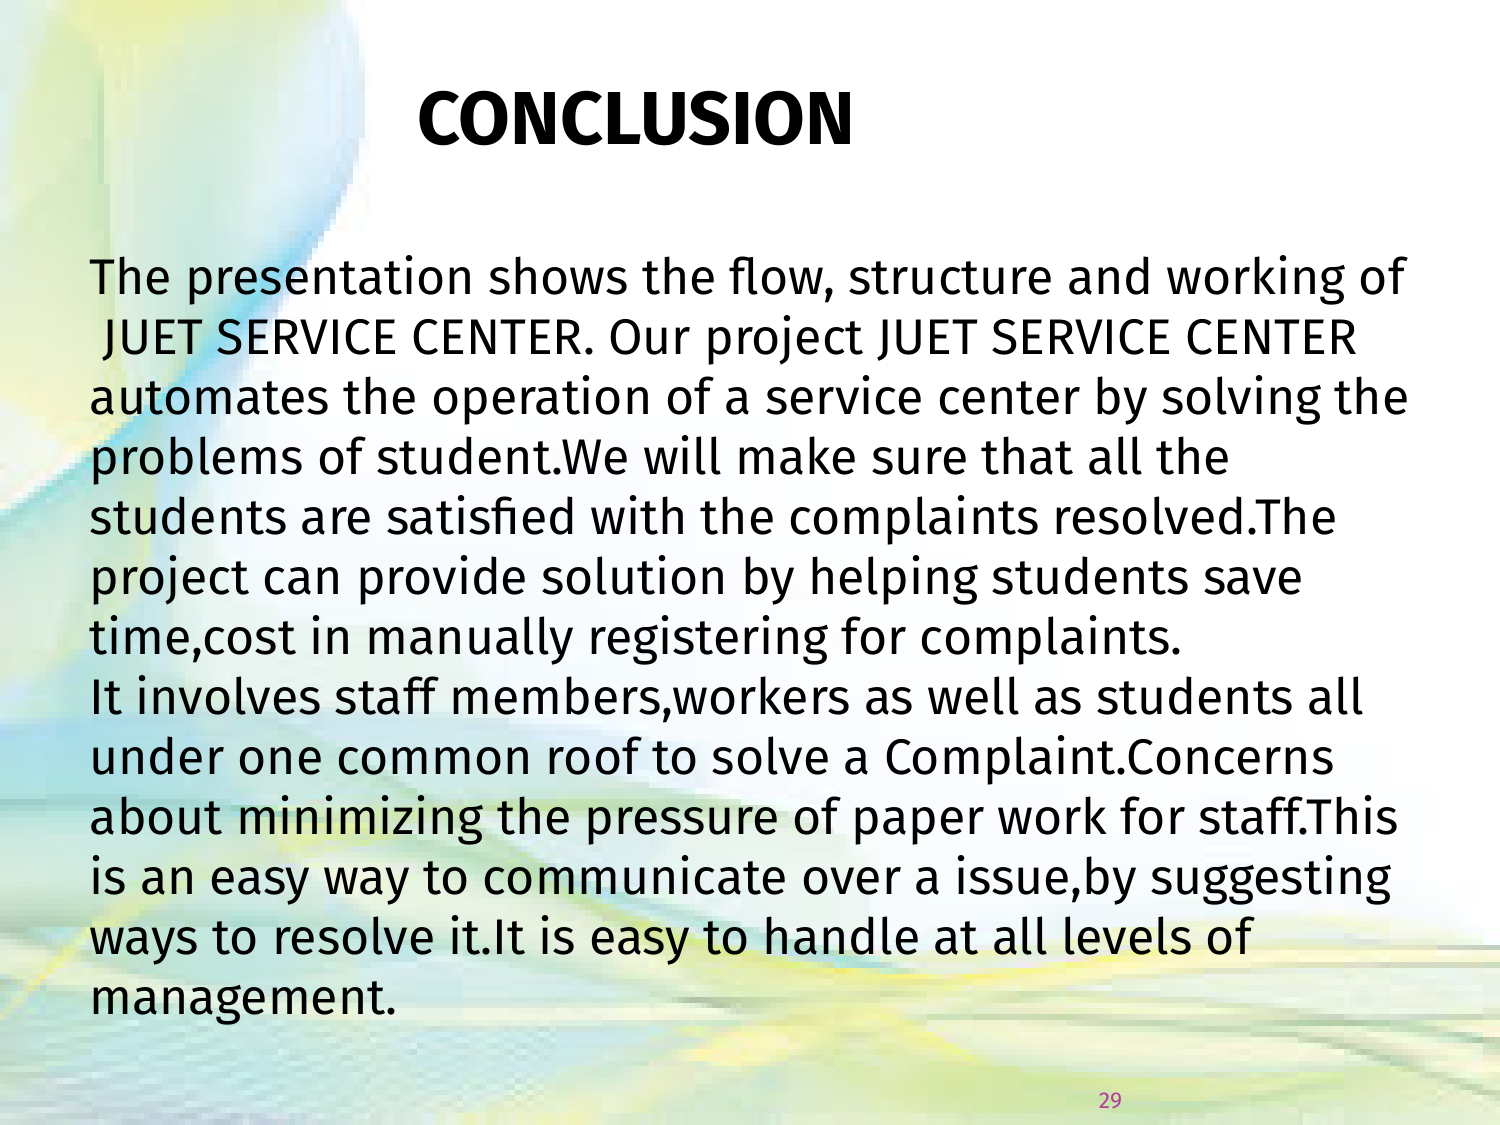

CONCLUSION
The presentation shows the flow, structure and working of  JUET SERVICE CENTER. Our project JUET SERVICE CENTER automates the operation of a service center by solving the problems of student.We will make sure that all the students are satisfied with the complaints resolved.The project can provide solution by helping students save time,cost in manually registering for complaints.
It involves staff members,workers as well as students all under one common roof to solve a Complaint.Concerns about minimizing the pressure of paper work for staff.This is an easy way to communicate over a issue,by suggesting ways to resolve it.It is easy to handle at all levels of management.

29